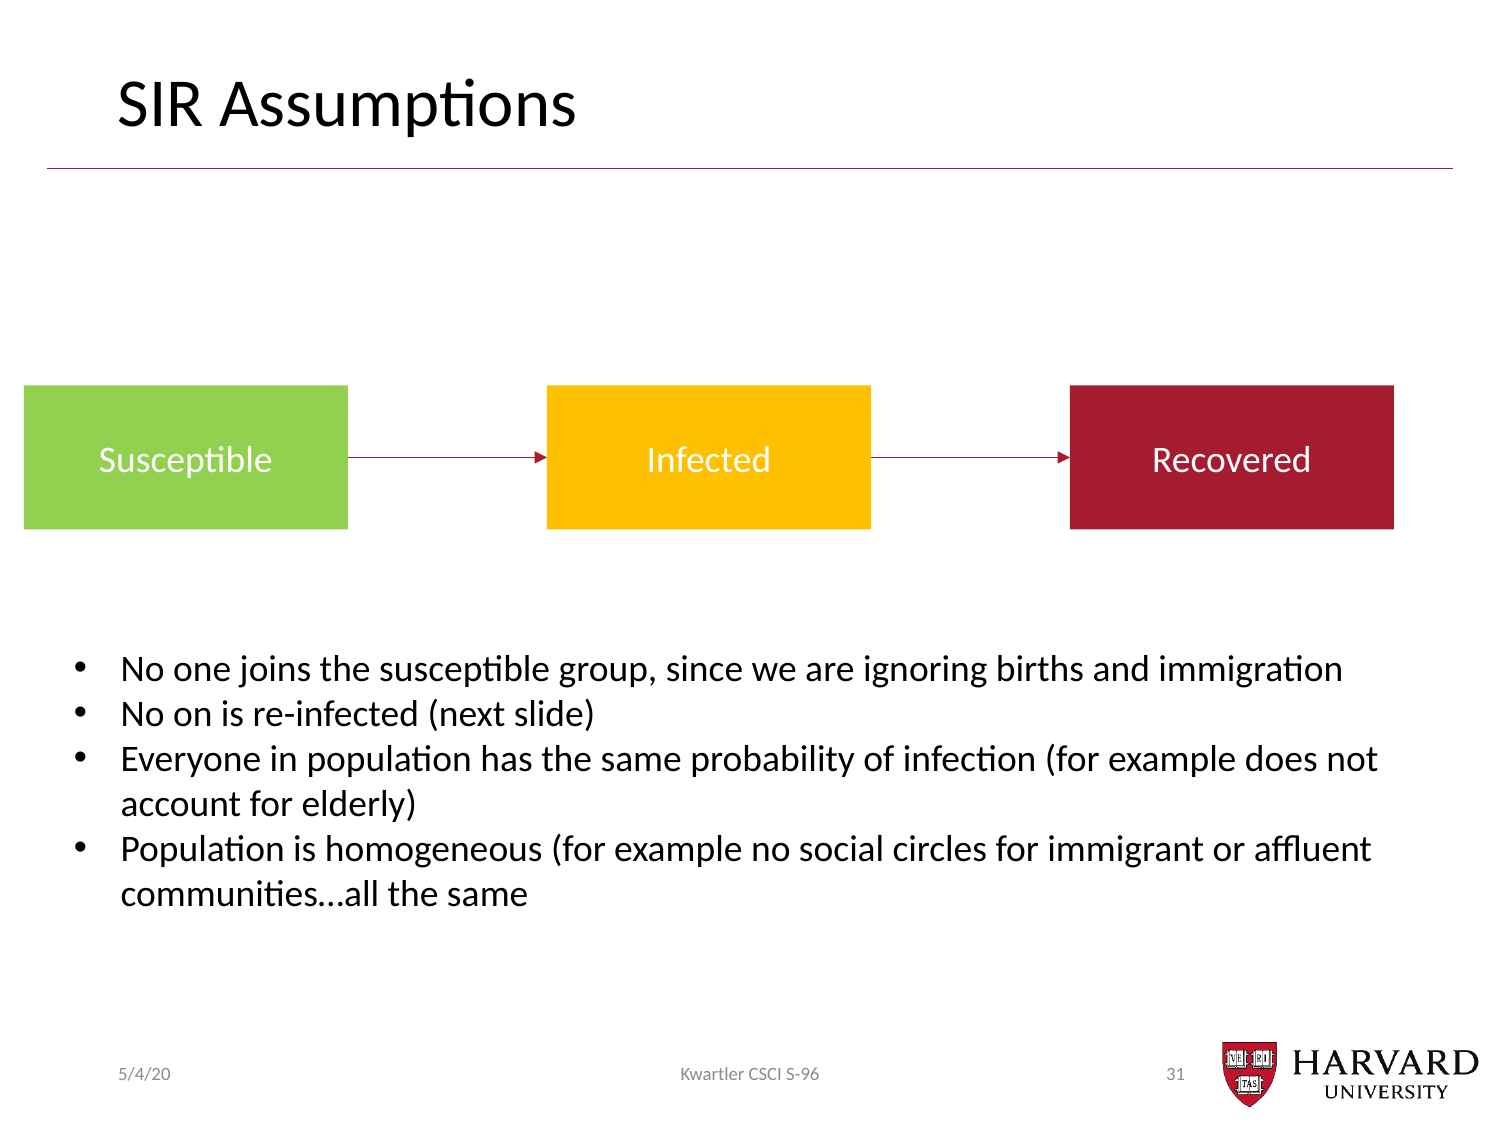

# SIR Assumptions
Susceptible
Infected
Recovered
No one joins the susceptible group, since we are ignoring births and immigration
No on is re-infected (next slide)
Everyone in population has the same probability of infection (for example does not account for elderly)
Population is homogeneous (for example no social circles for immigrant or affluent communities…all the same

5/4/20
Kwartler CSCI S-96
31